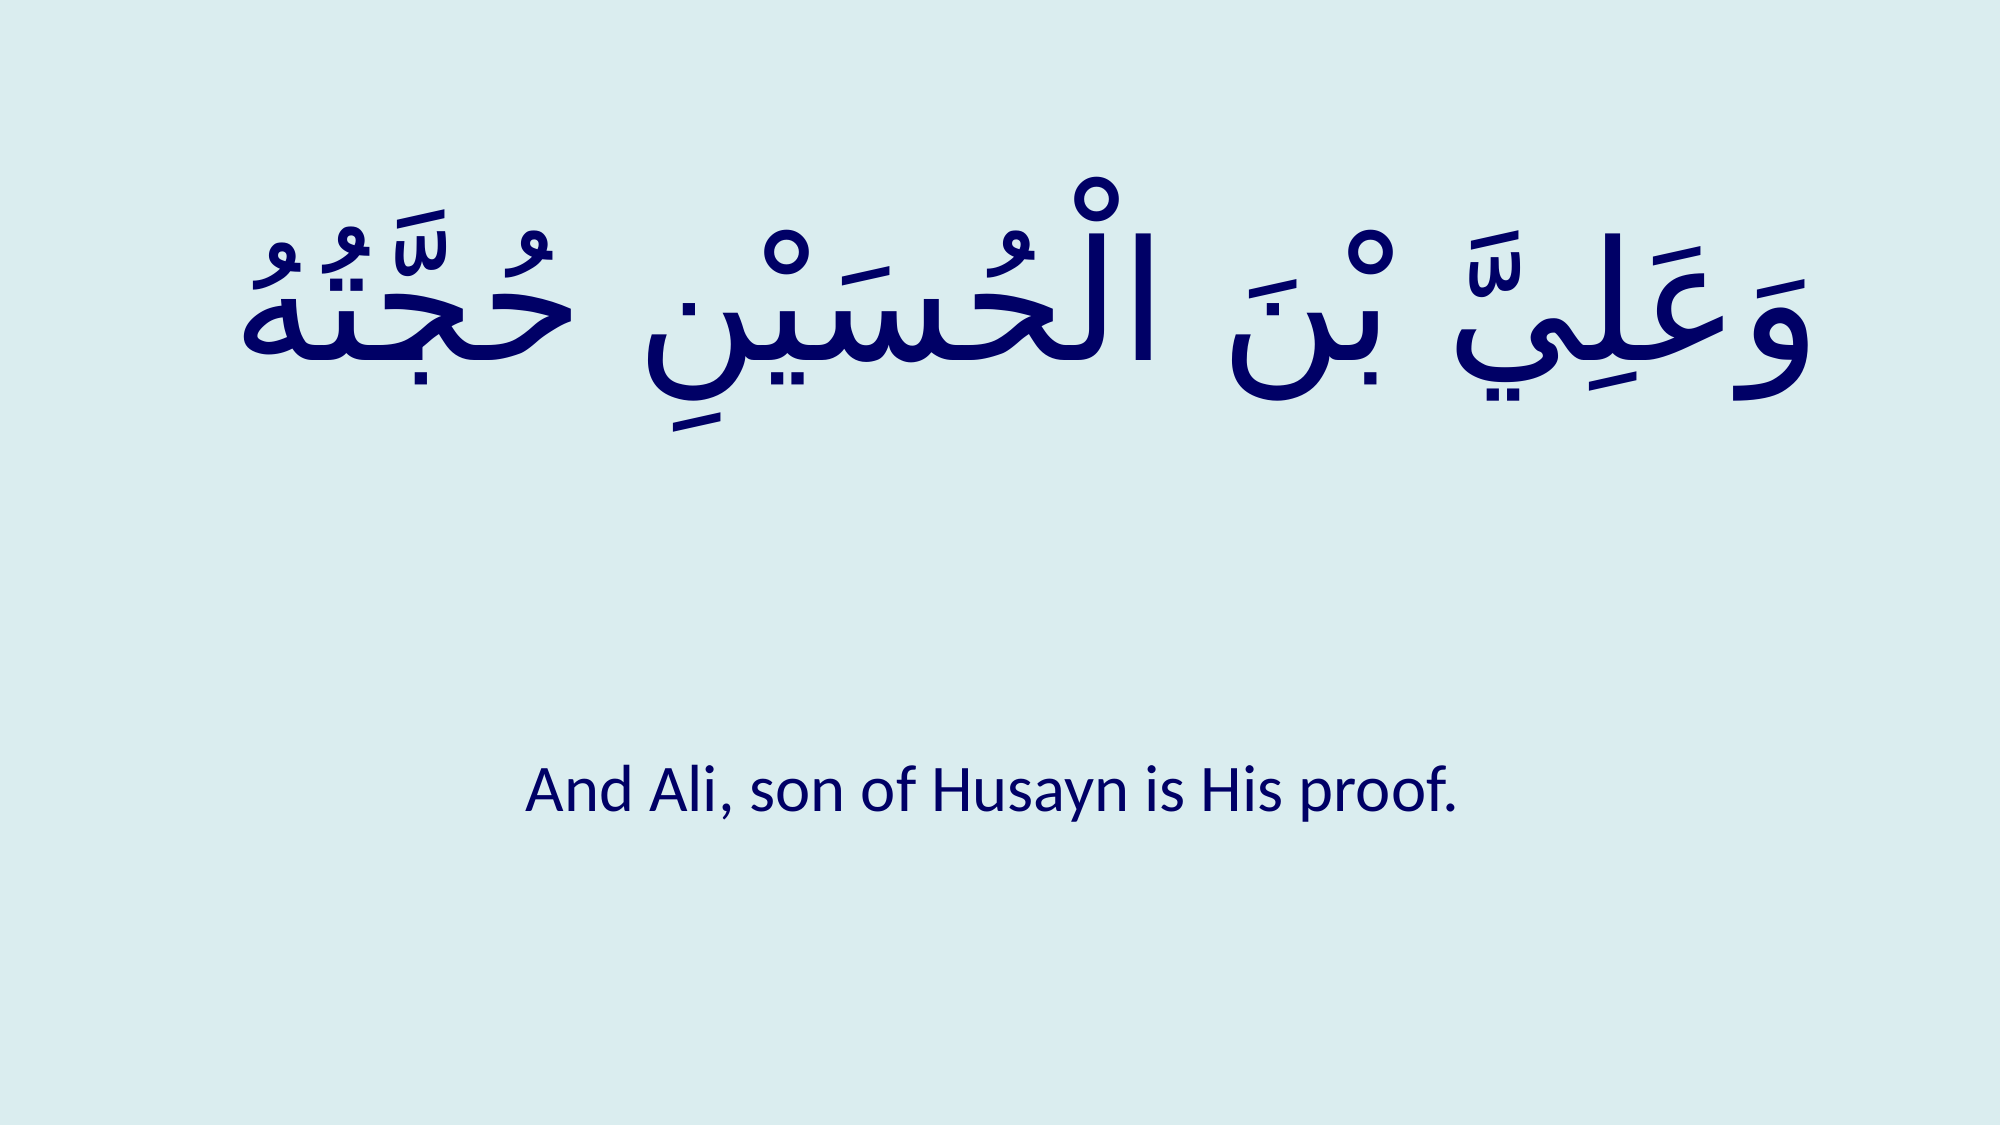

# وَعَلِيَّ بْنَ الْحُسَيْنِ حُجَّتُهُ
And Ali, son of Husayn is His proof.